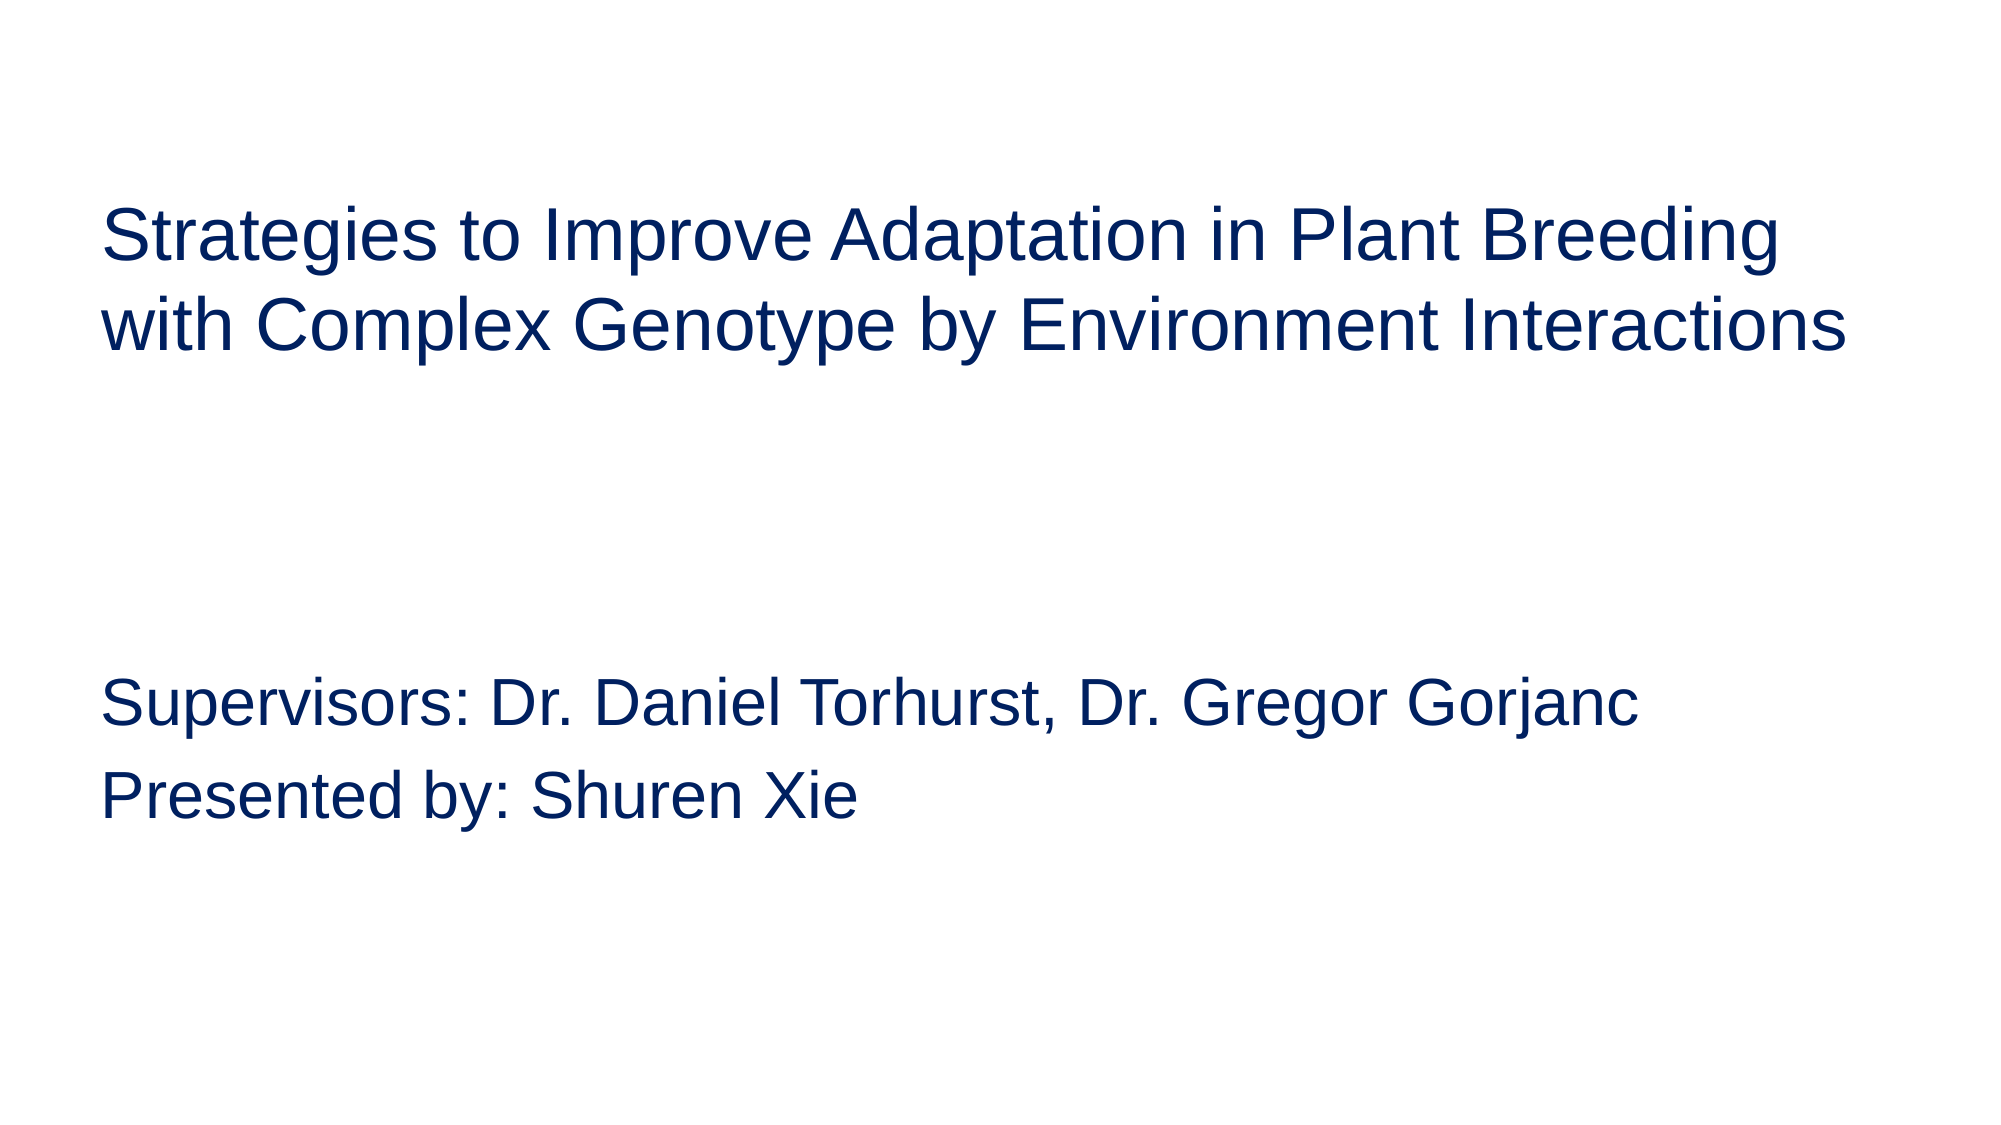

# Strategies to Improve Adaptation in Plant Breeding with Complex Genotype by Environment Interactions
Supervisors: Dr. Daniel Torhurst, Dr. Gregor Gorjanc
Presented by: Shuren Xie